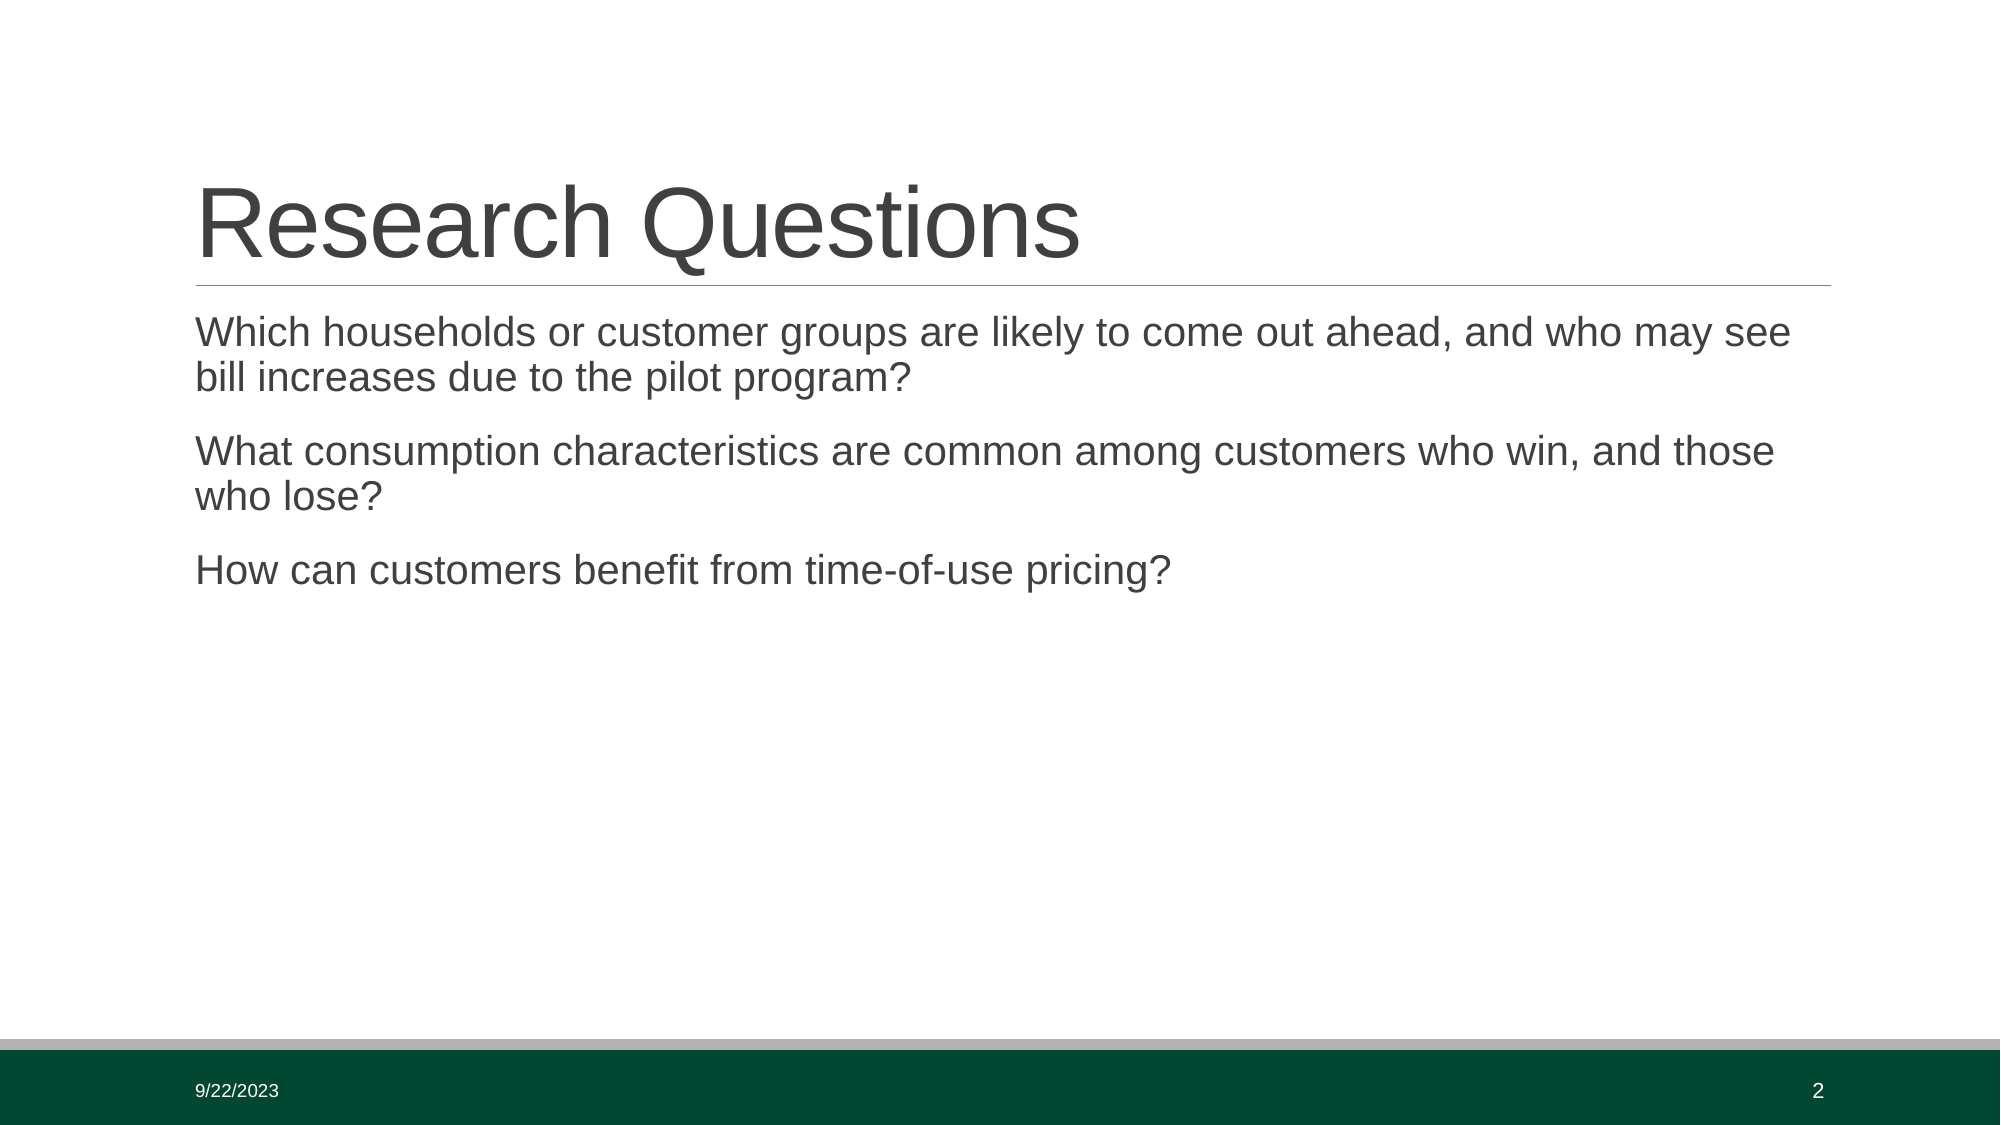

# Research Questions
Which households or customer groups are likely to come out ahead, and who may see bill increases due to the pilot program?
What consumption characteristics are common among customers who win, and those who lose?
How can customers benefit from time-of-use pricing?

9/22/2023
2